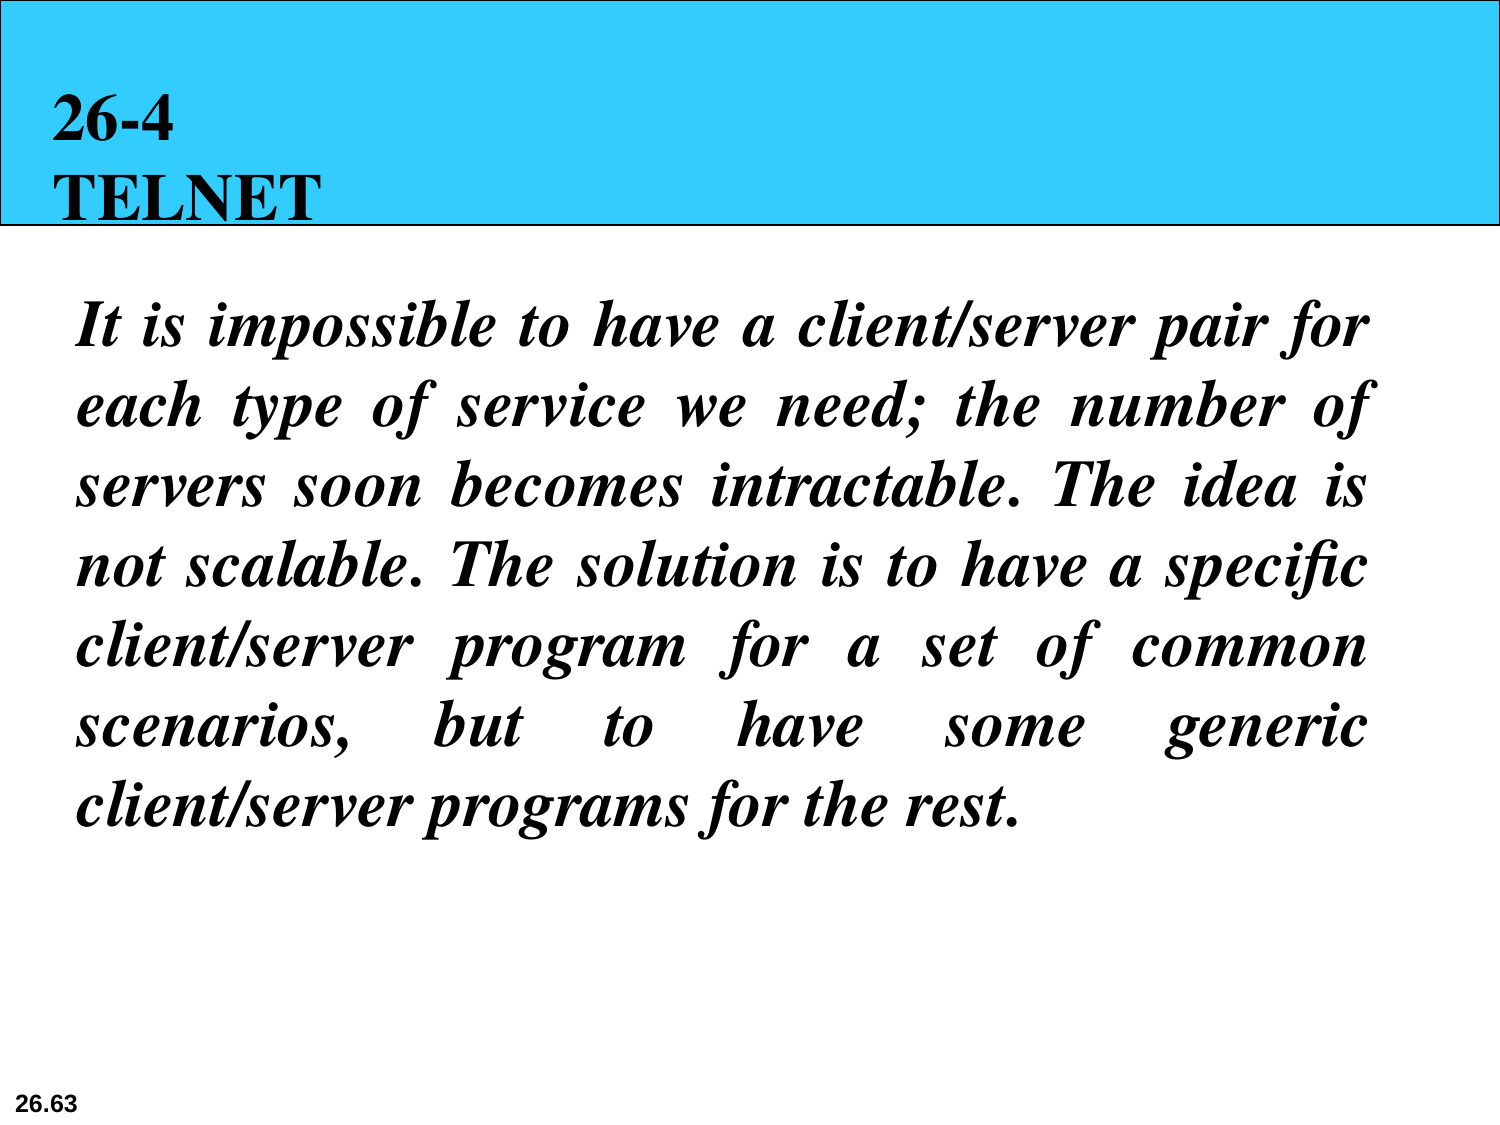

26-4   TELNET
It is impossible to have a client/server pair for each type of service we need; the number of servers soon becomes intractable. The idea is not scalable. The solution is to have a specific client/server program for a set of common scenarios, but to have some generic client/server programs for the rest.
26.63